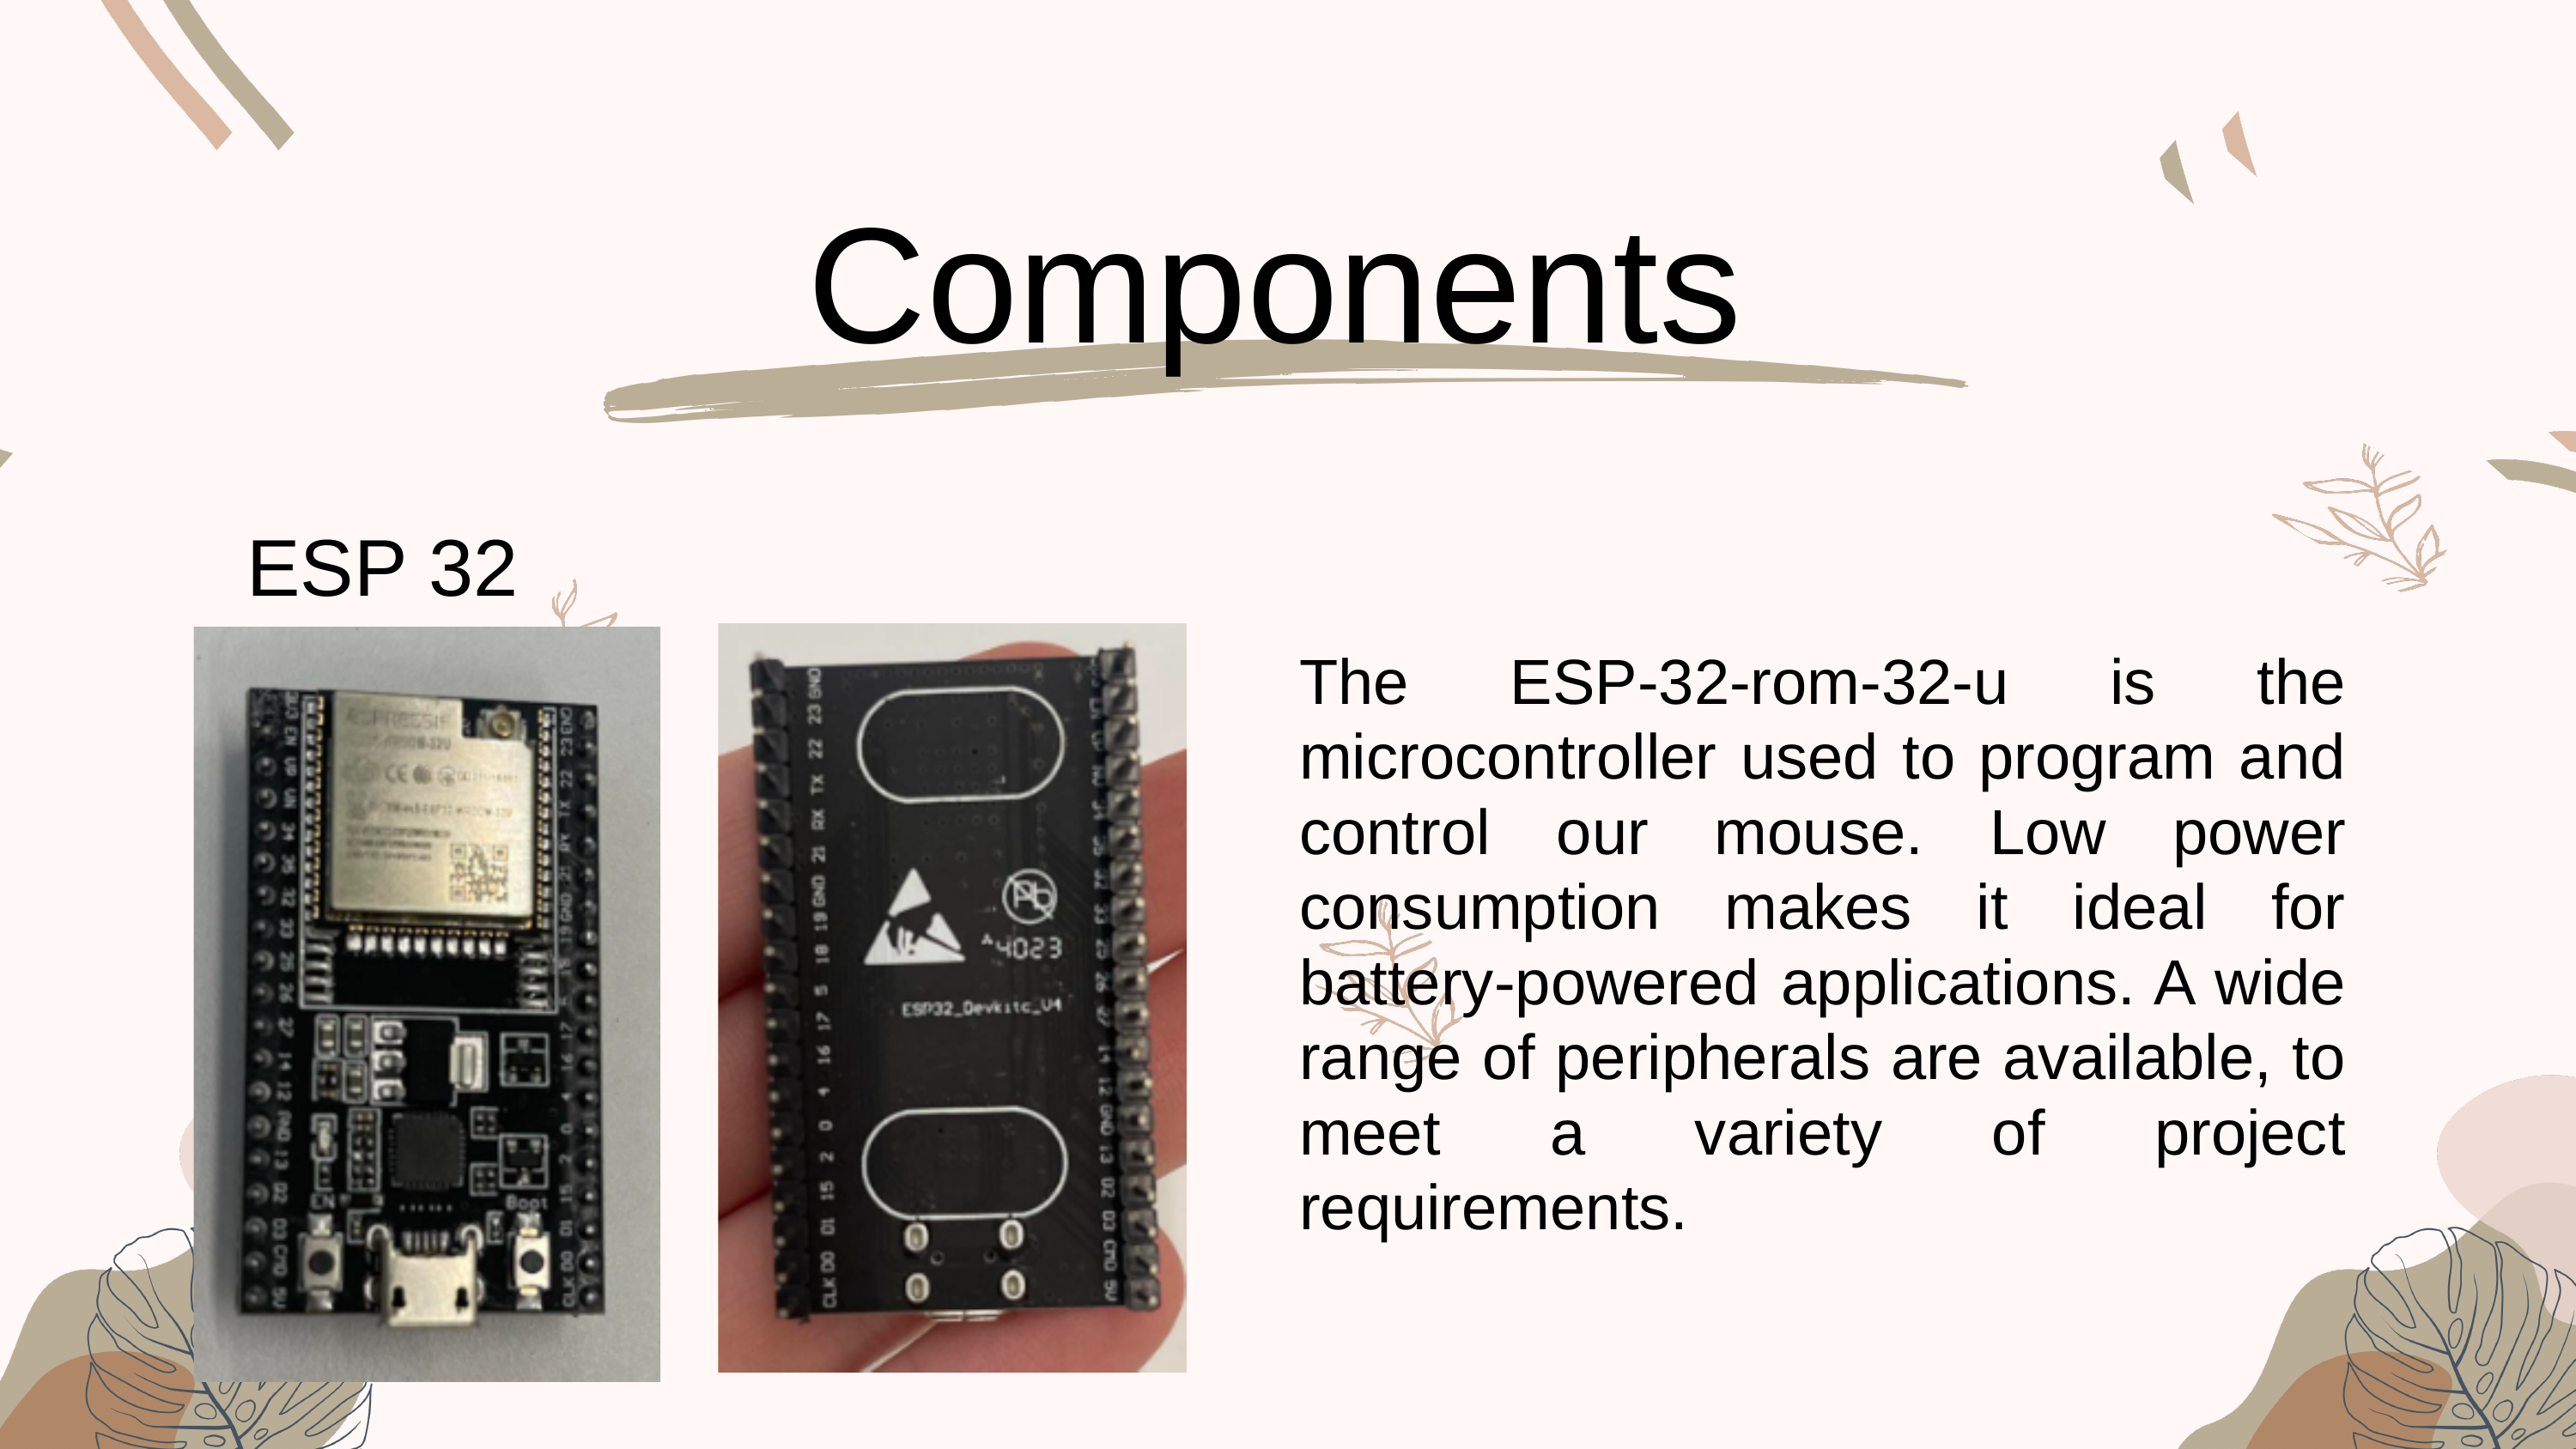

Components

ESP 32

The ESP-32-rom-32-u is the microcontroller used to program and control our mouse. Low power consumption makes it ideal for battery-powered applications. A wide range of peripherals are available, to meet a variety of project requirements.